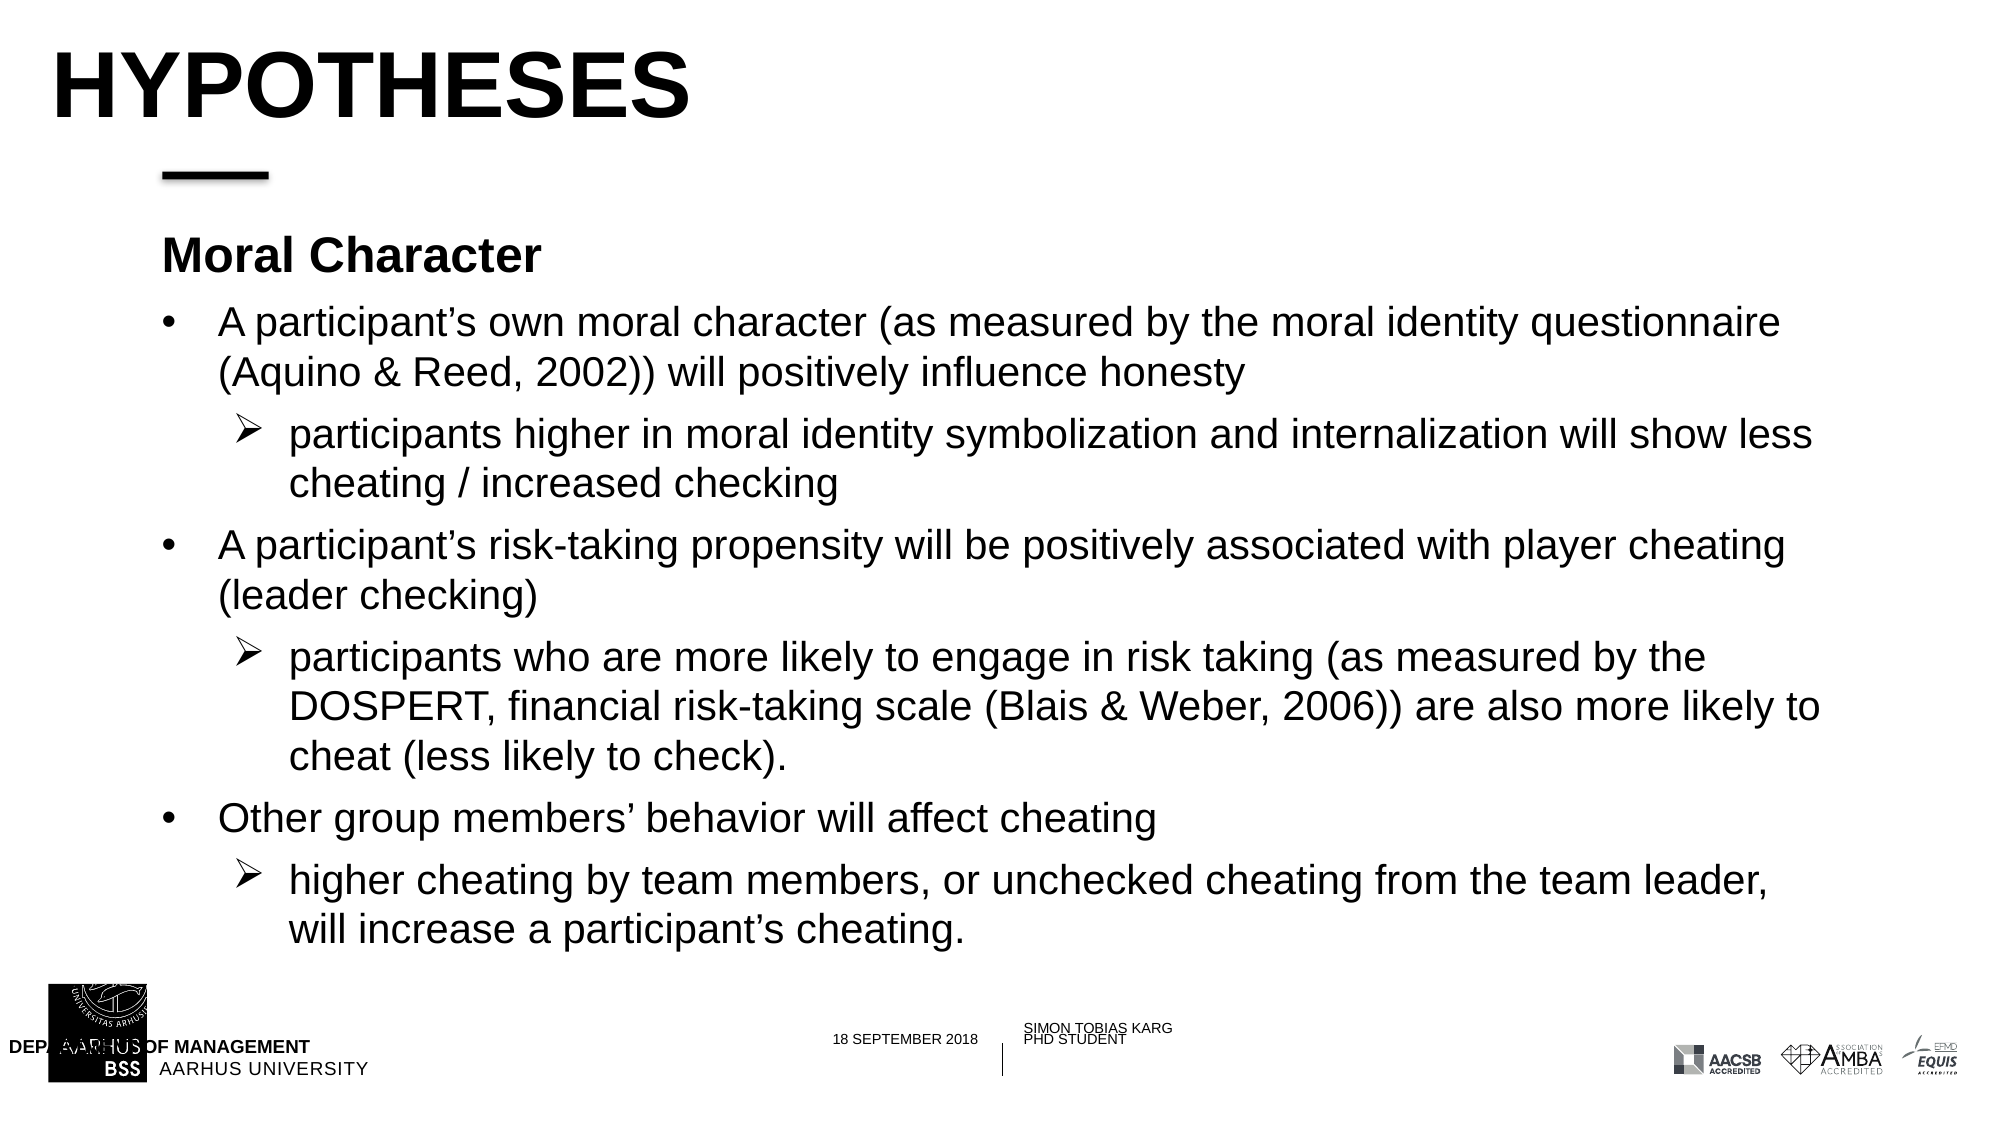

# Hypotheses
Moral Character
A participant’s own moral character (as measured by the moral identity questionnaire (Aquino & Reed, 2002)) will positively influence honesty
participants higher in moral identity symbolization and internalization will show less cheating / increased checking
A participant’s risk-taking propensity will be positively associated with player cheating (leader checking)
participants who are more likely to engage in risk taking (as measured by the DOSPERT, financial risk-taking scale (Blais & Weber, 2006)) are also more likely to cheat (less likely to check).
Other group members’ behavior will affect cheating
higher cheating by team members, or unchecked cheating from the team leader, will increase a participant’s cheating.

14/03/201918/09/2018